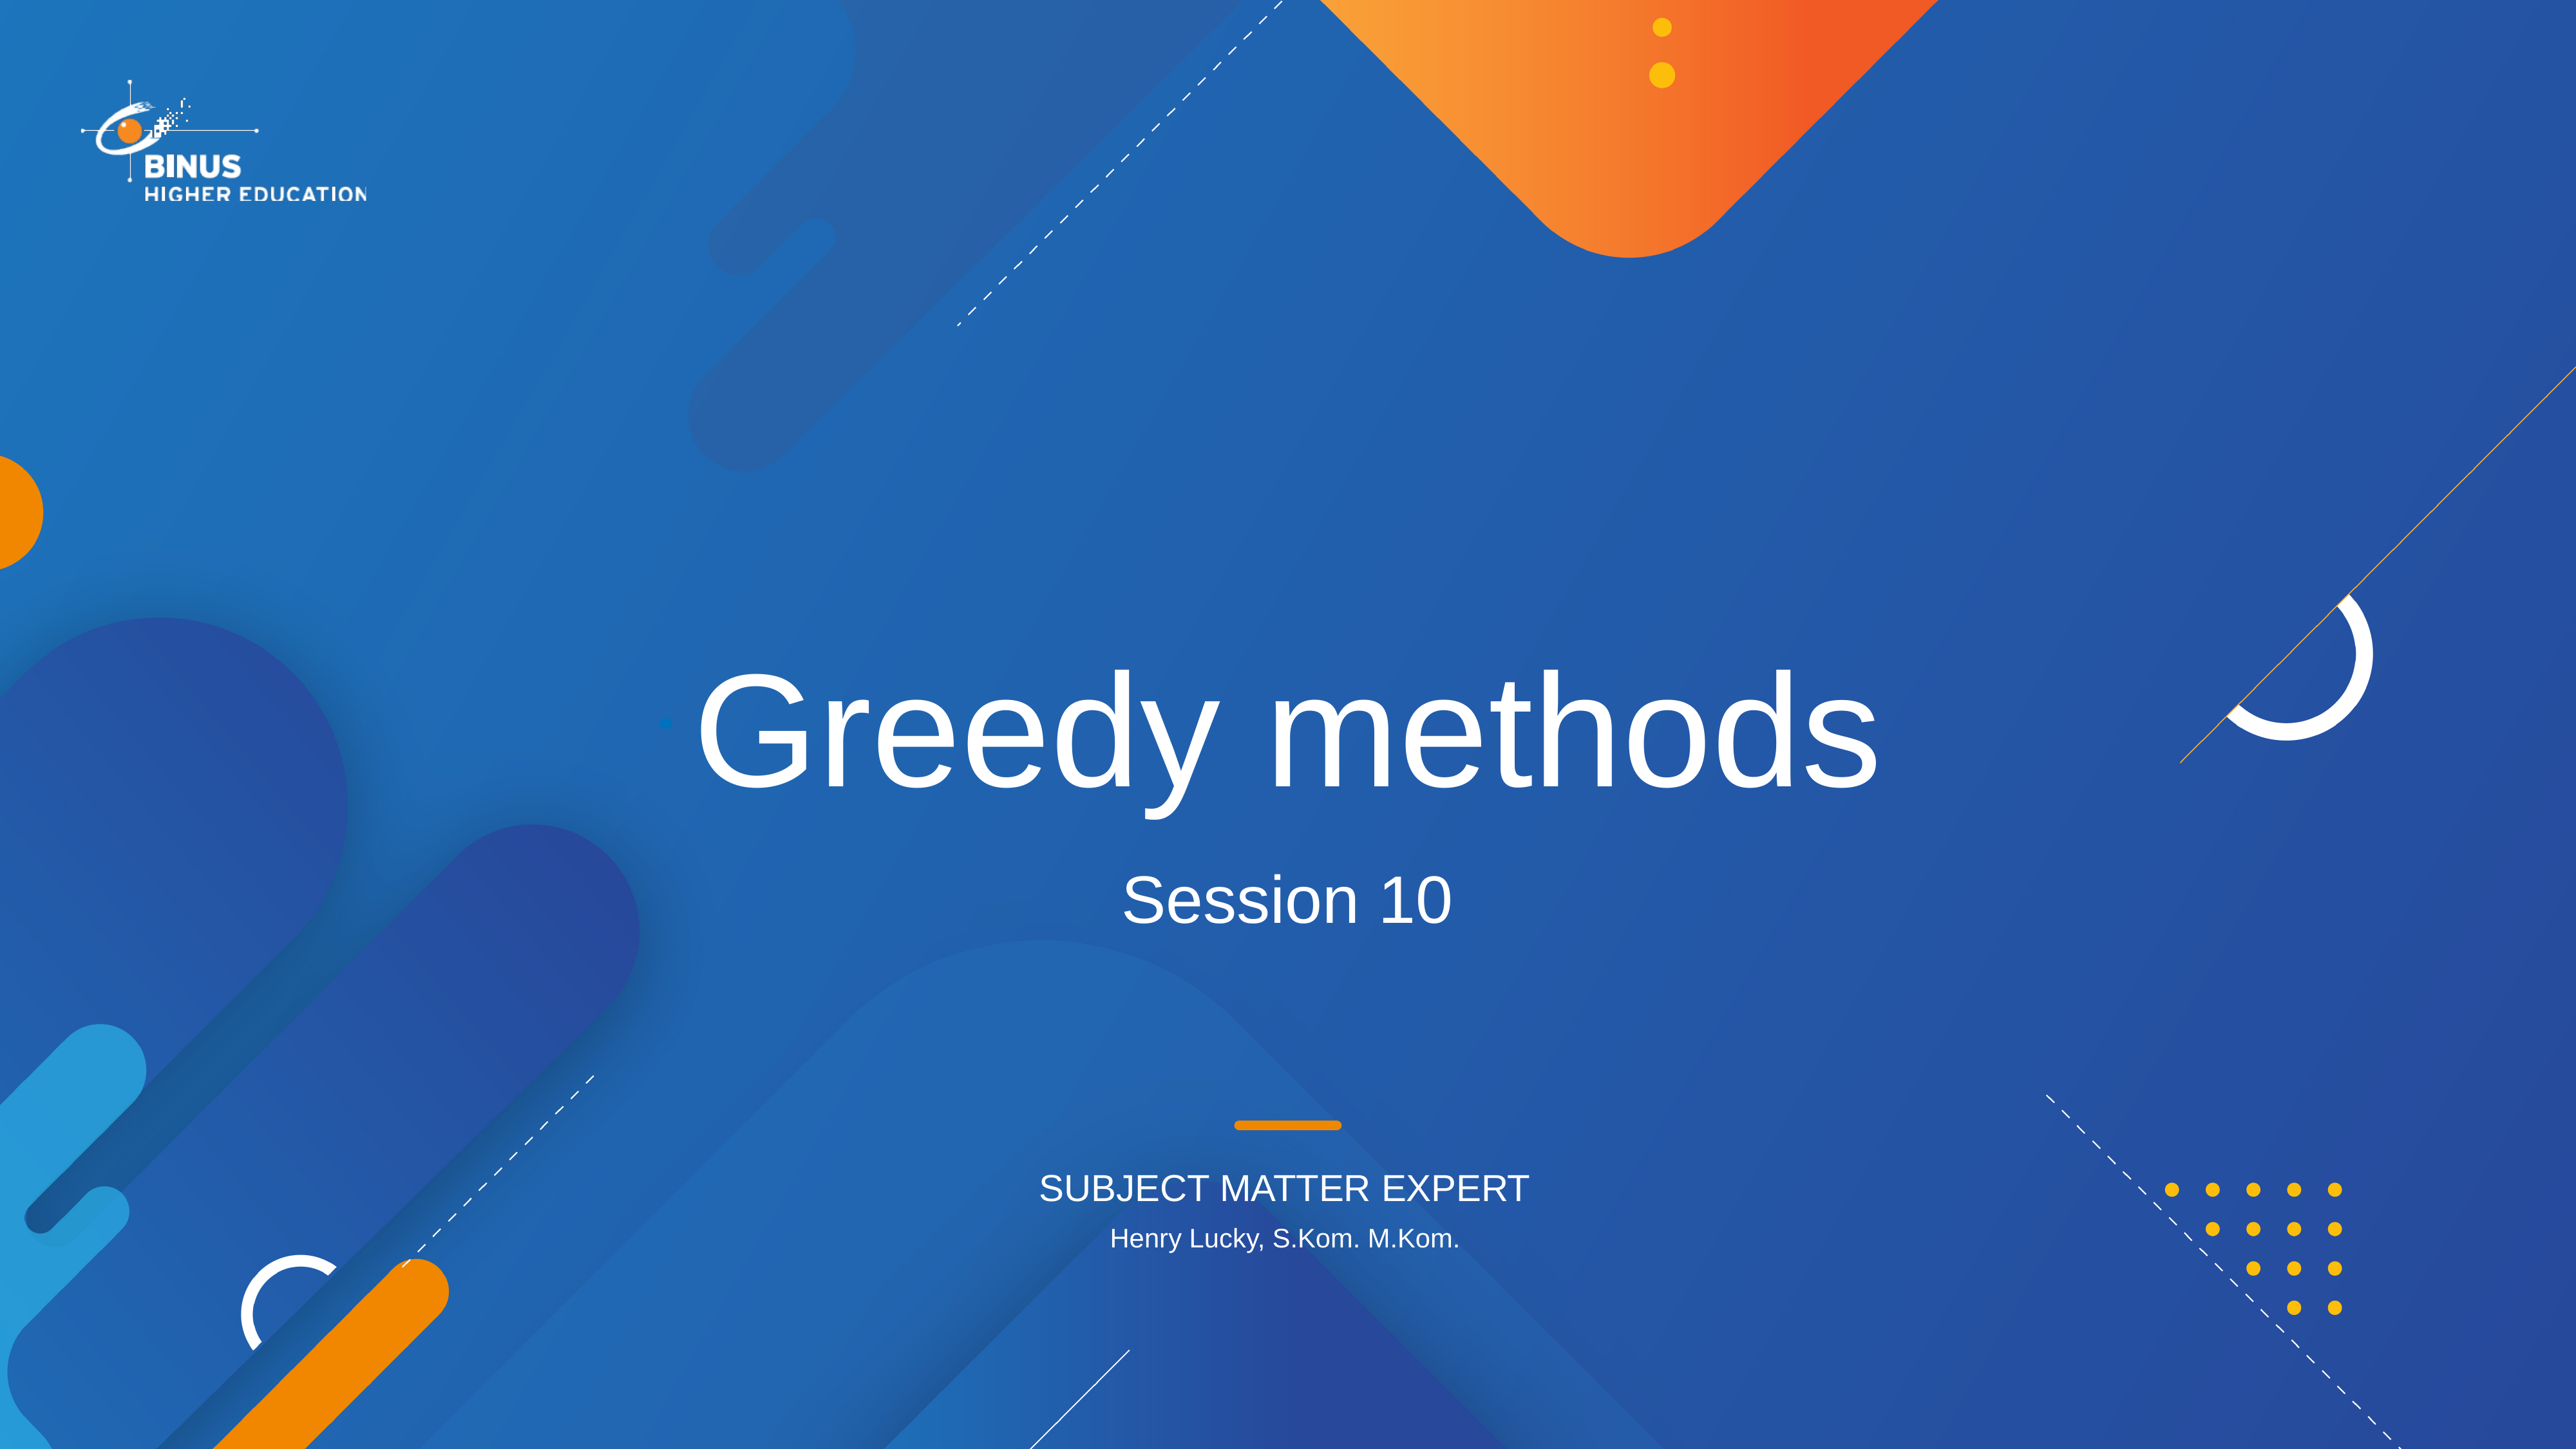

# Greedy methods
Session 10
Henry Lucky, S.Kom. M.Kom.